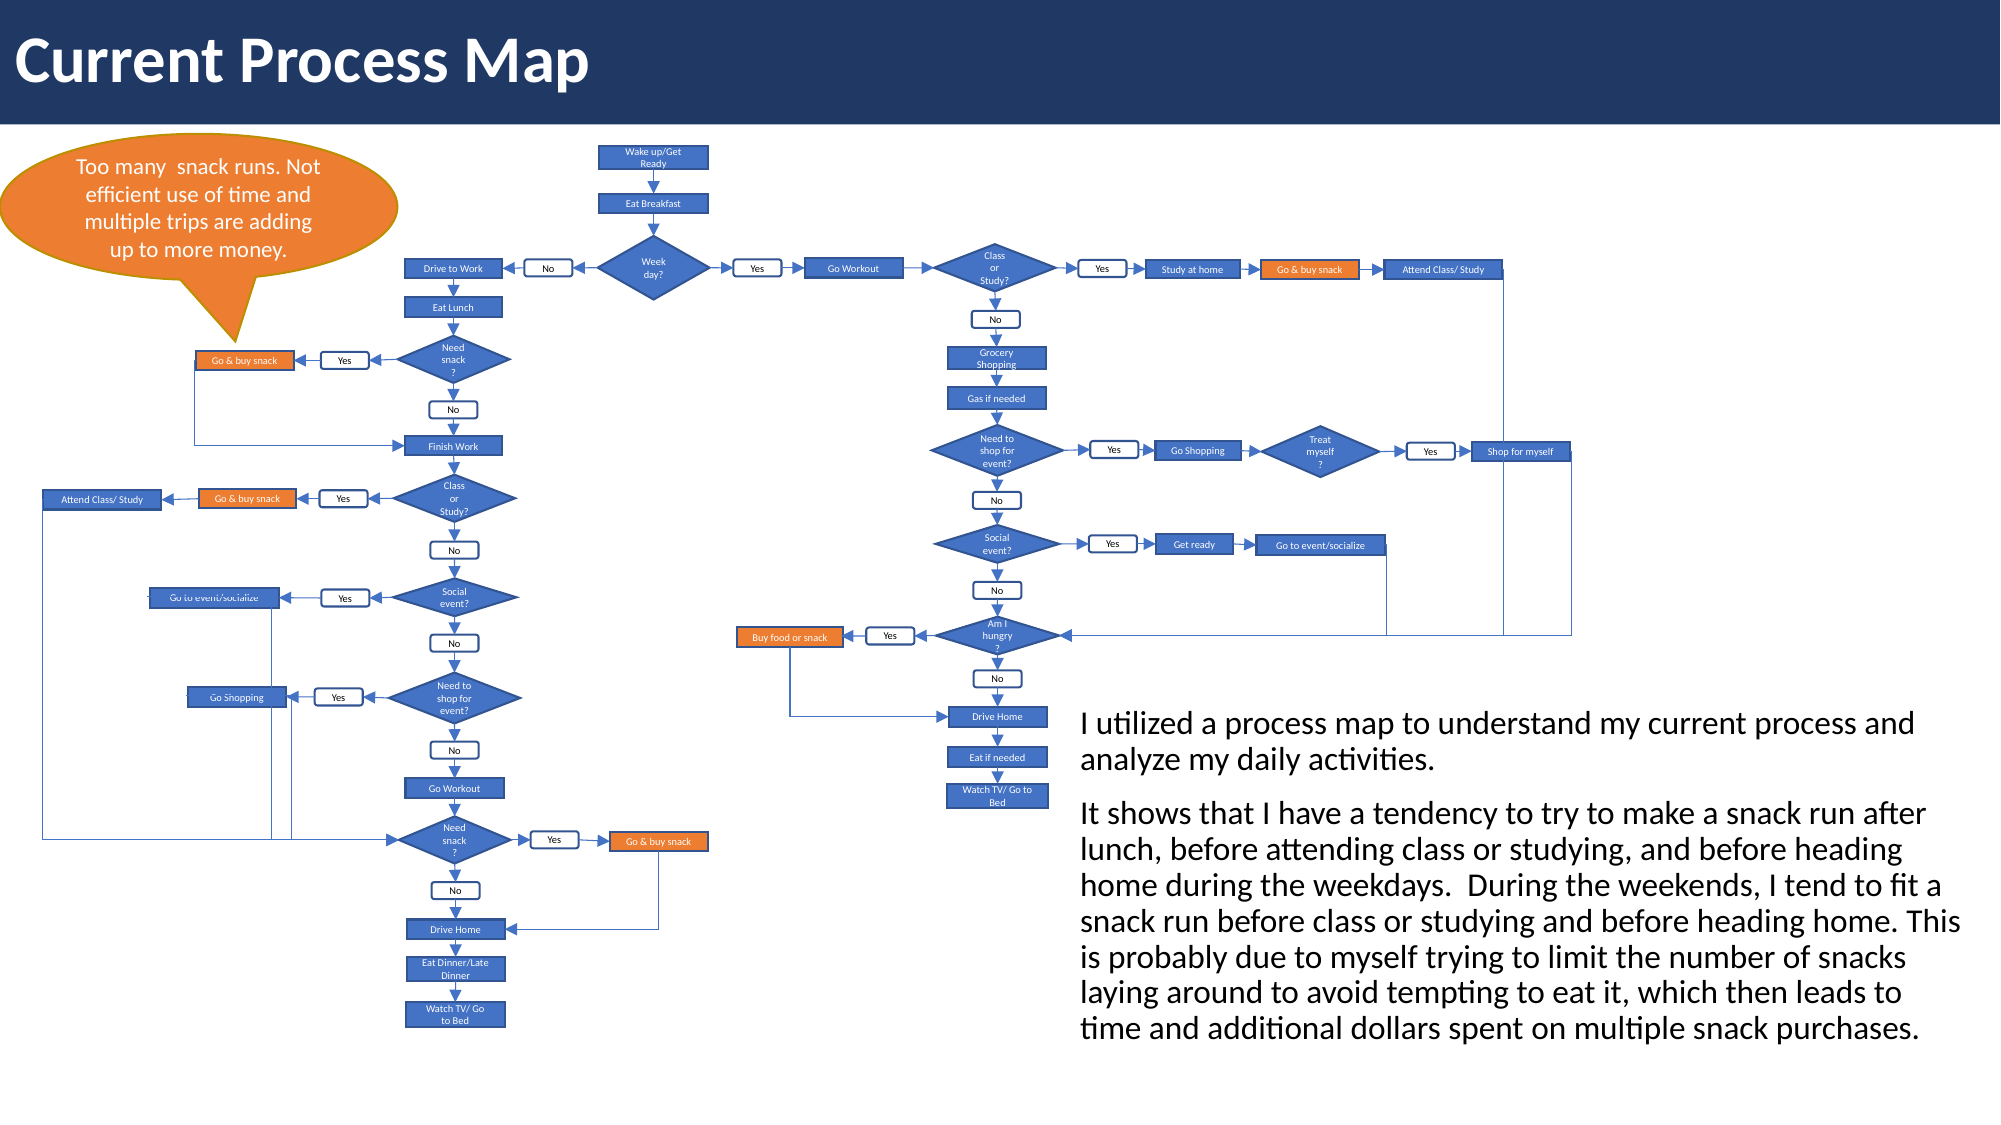

Current Process Map
Too many  snack runs. Not efficient use of time and multiple trips are adding up to more money.
Wake up/Get Ready
Eat Breakfast
Weekday?
Class or Study?
Go Workout
Drive to Work
No
Yes
Study at home
Yes
Go & buy snack
Attend Class/ Study
Eat Lunch
No
Needsnack?
Grocery Shopping
Go & buy snack
Yes
Gas if needed
No
Need to shop for event?
Treat myself?
Finish Work
Yes
Go Shopping
Shop for myself
Yes
Class or Study?
Go & buy snack
Attend Class/ Study
Yes
No
Social event?
Get ready
Go to event/socialize
Yes
No
Social event?
No
Go to event/socialize
Yes
Am I hungry?
Buy food or snack
Yes
No
No
Need to shop for event?
Go Shopping
Yes
I utilized a process map to understand my current process and analyze my daily activities.

It shows that I have a tendency to try to make a snack run after lunch, before attending class or studying, and before heading home during the weekdays.  During the weekends, I tend to fit a snack run before class or studying and before heading home. This is probably due to myself trying to limit the number of snacks laying around to avoid tempting to eat it, which then leads to time and additional dollars spent on multiple snack purchases.

Drive Home
No
Eat if needed
Go Workout
Watch TV/ Go to Bed
Needsnack?
Yes
Go & buy snack
No
Drive Home
Eat Dinner/Late Dinner
Watch TV/ Go to Bed